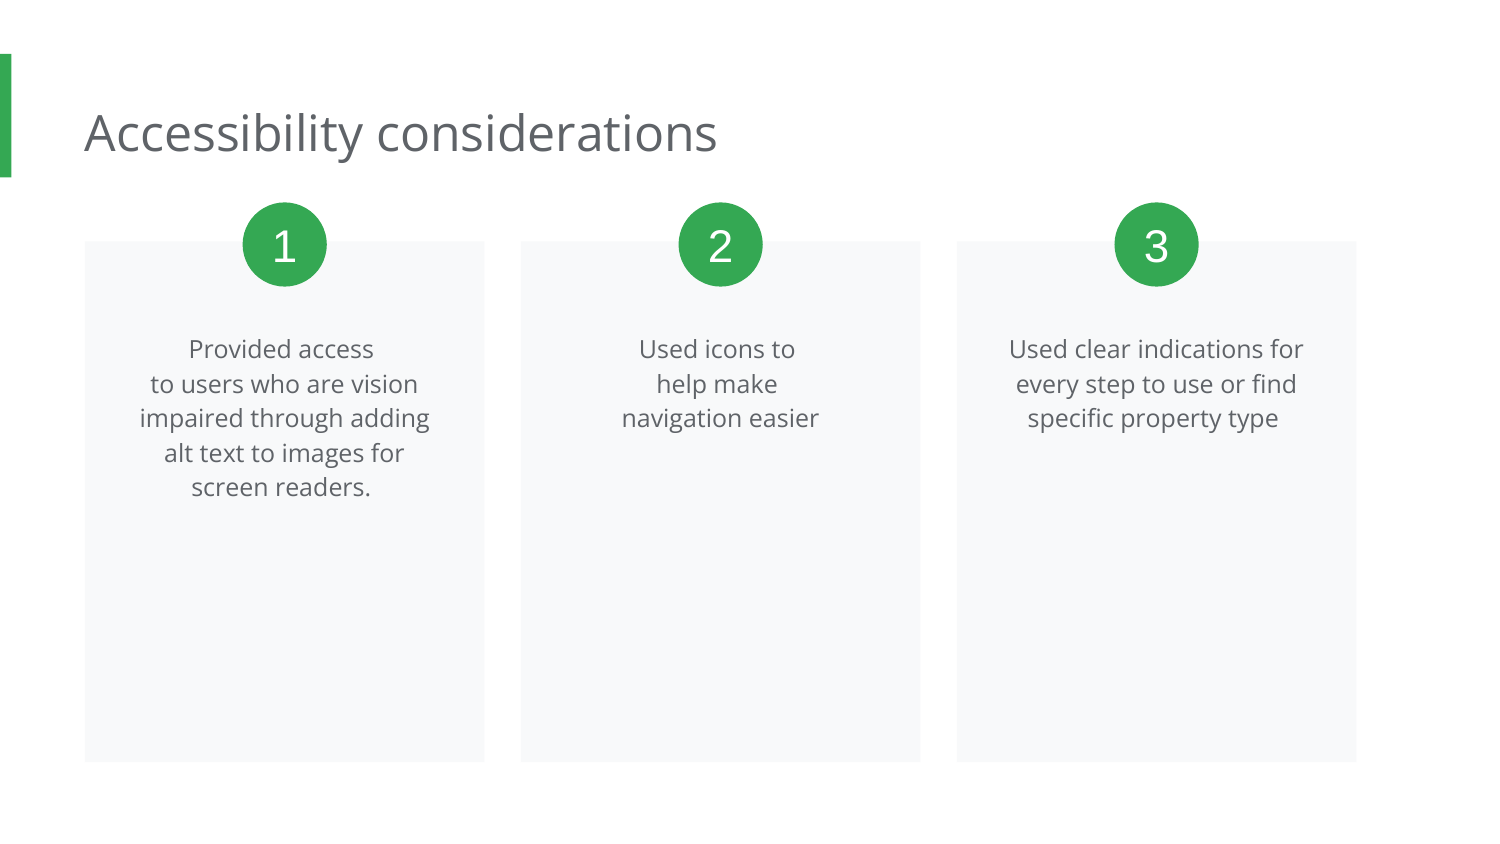

Accessibility considerations
1
2
3

Provided access
to users who are vision impaired through adding alt text to images for screen readers.

Used icons to
help make
navigation easier
Used clear indications for every step to use or find specific property type